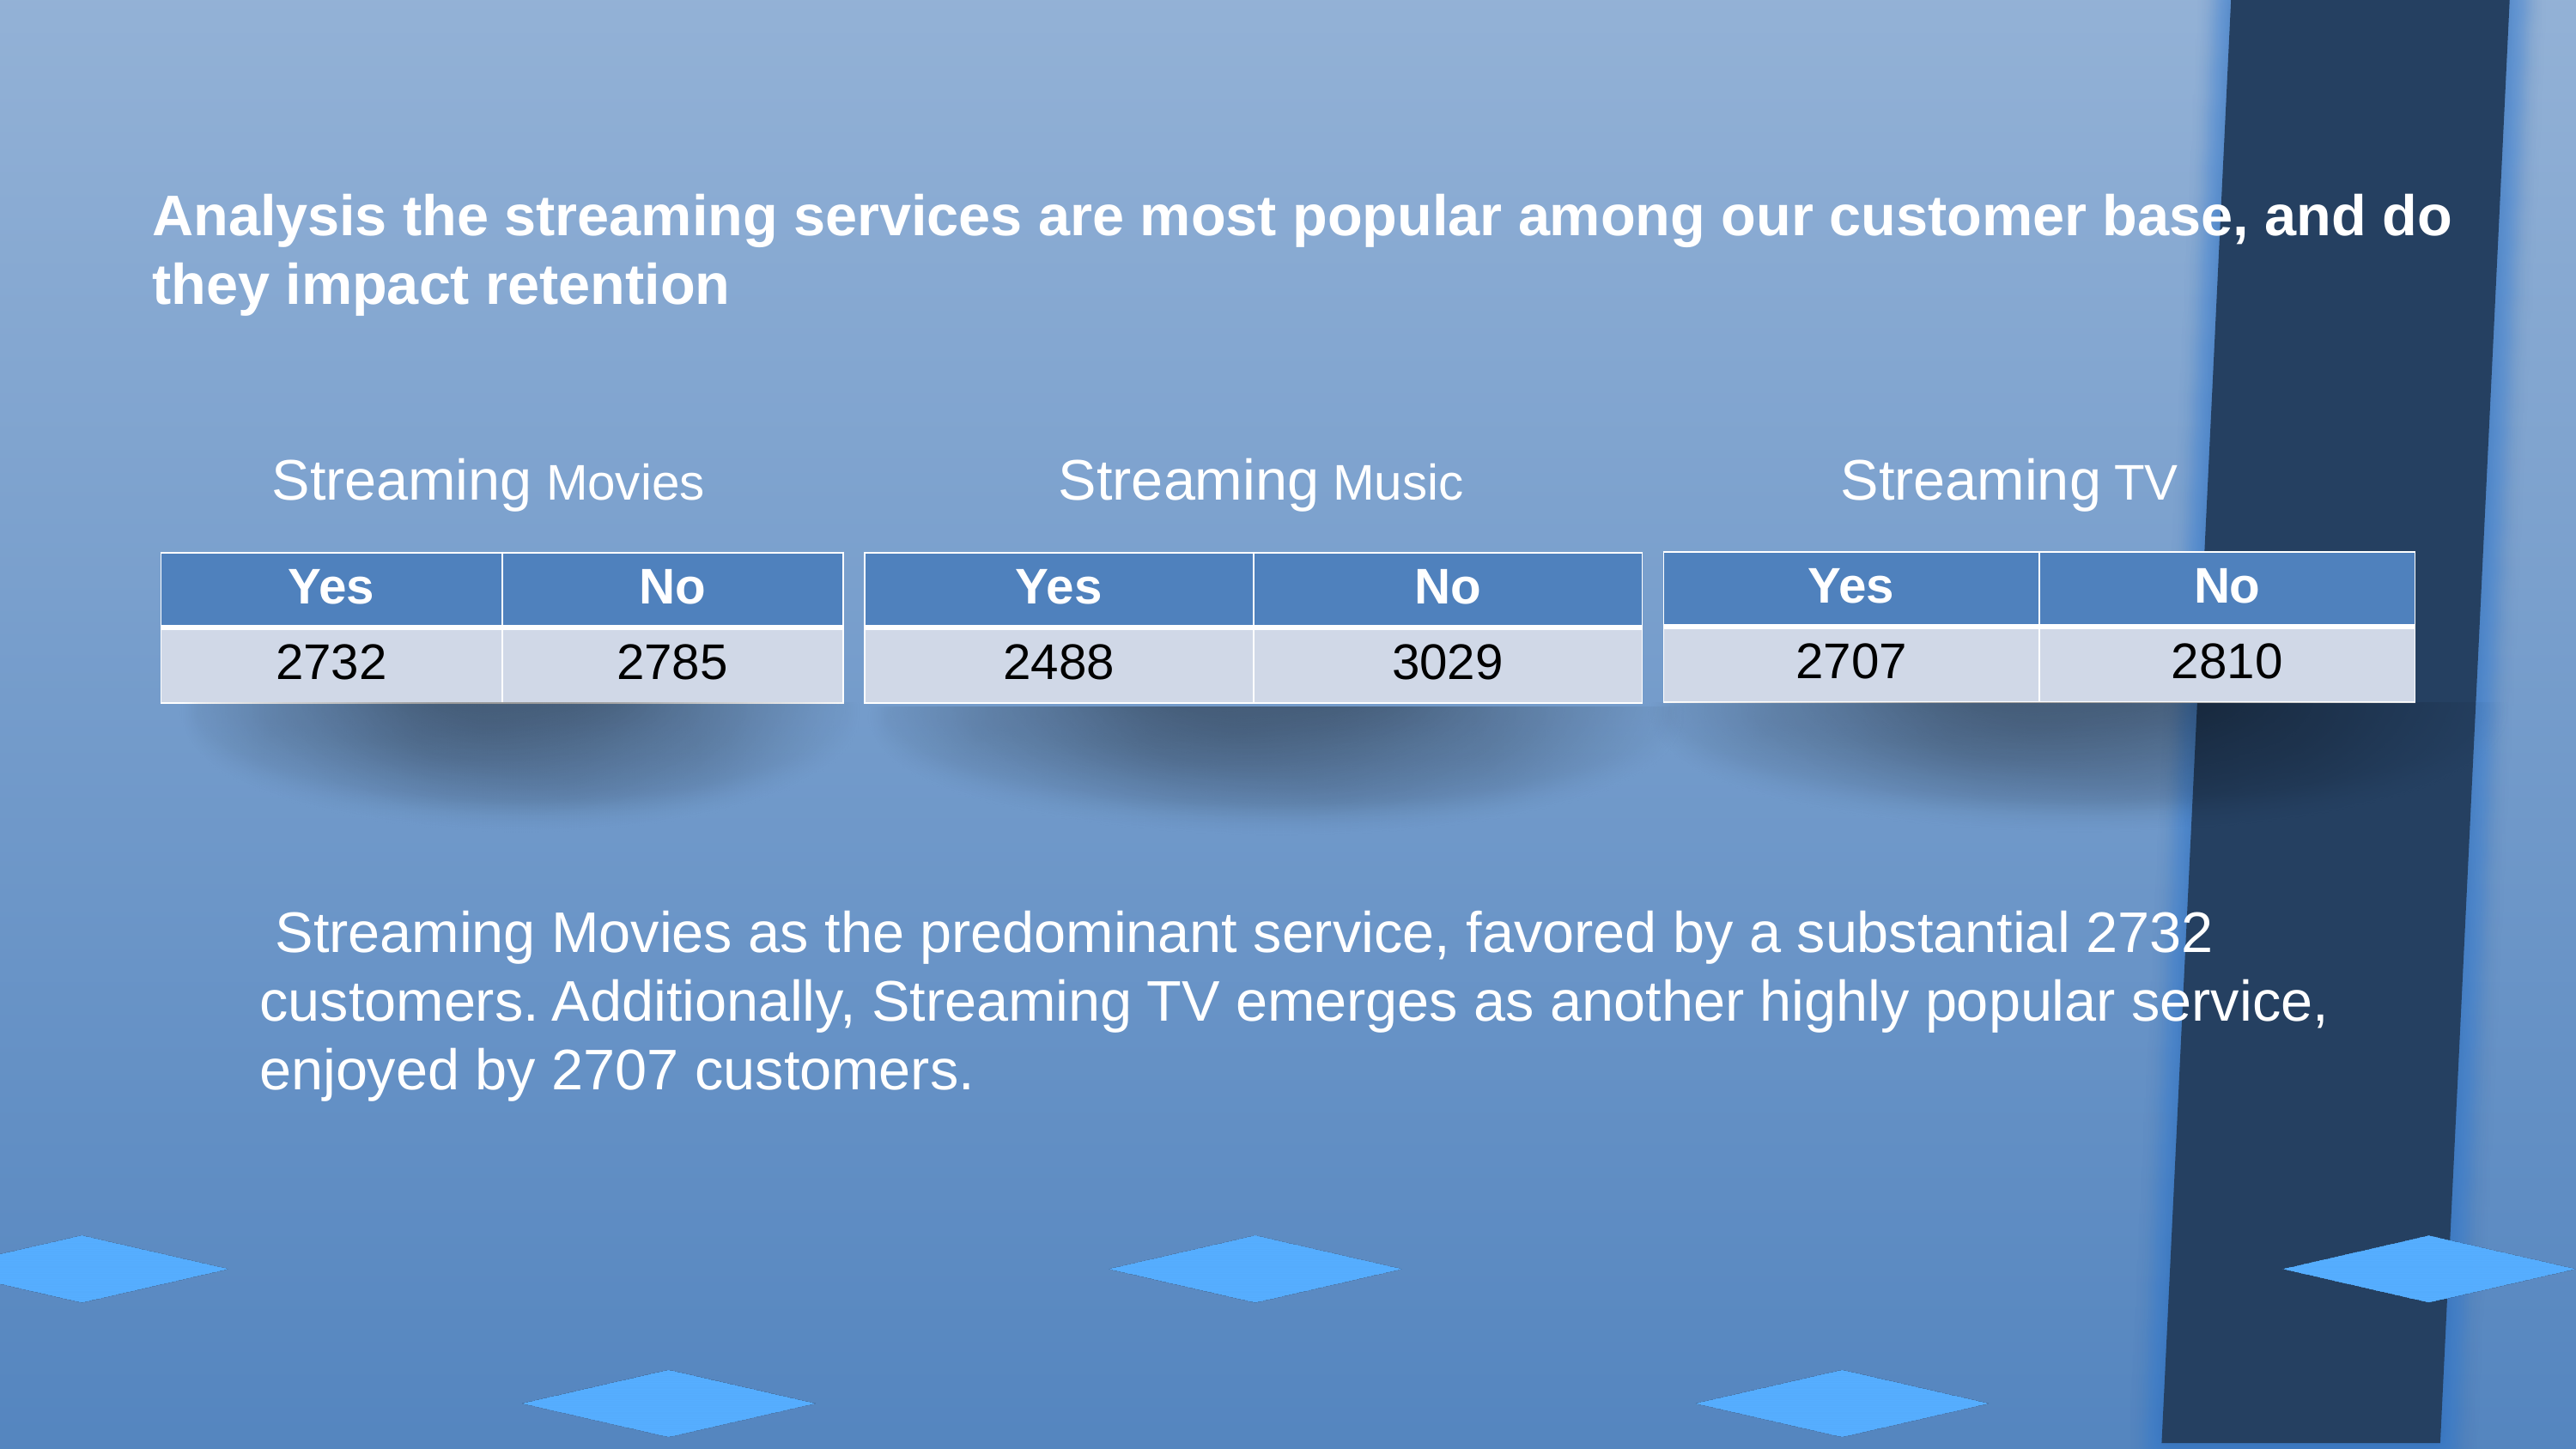

Analysis the streaming services are most popular among our customer base, and do they impact retention
Streaming Movies
Streaming TV
Streaming Music
| Yes | No |
| --- | --- |
| 2707 | 2810 |
| Yes | No |
| --- | --- |
| 2732 | 2785 |
| Yes | No |
| --- | --- |
| 2488 | 3029 |

 Streaming Movies as the predominant service, favored by a substantial 2732 customers. Additionally, Streaming TV emerges as another highly popular service, enjoyed by 2707 customers.